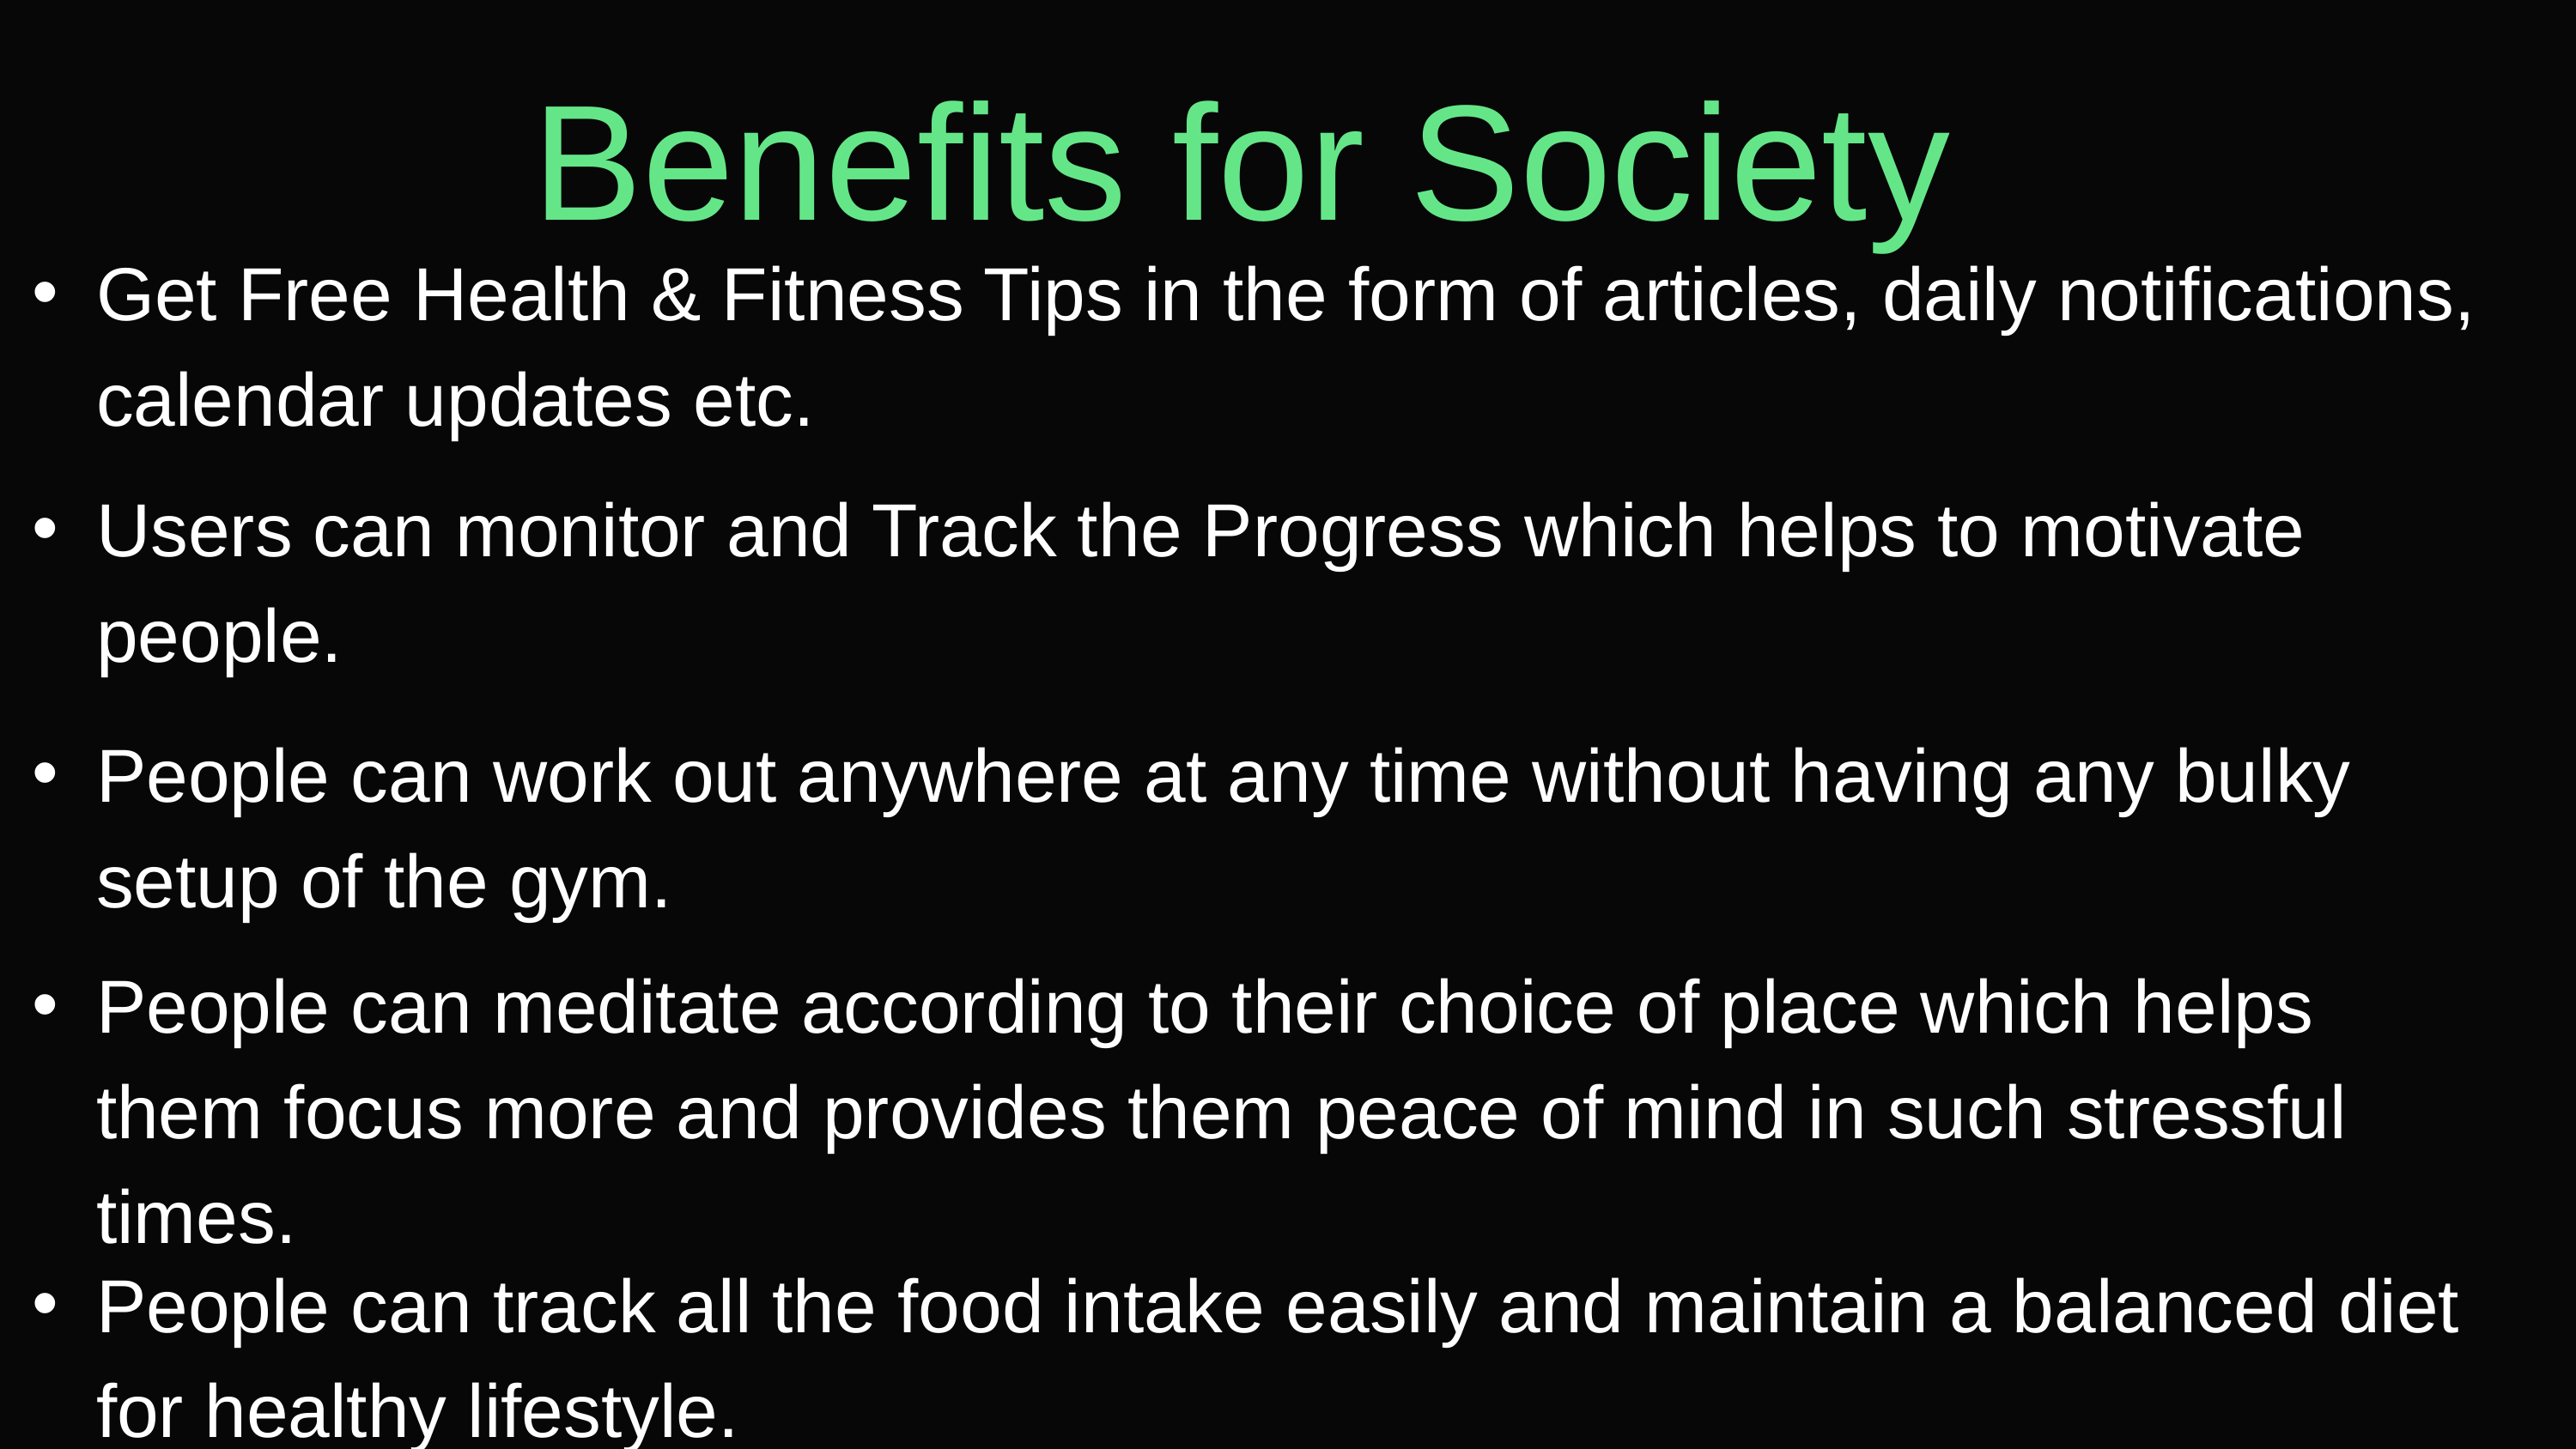

Benefits for Society
Get Free Health & Fitness Tips in the form of articles, daily notifications, calendar updates etc.
Users can monitor and Track the Progress which helps to motivate people.
People can work out anywhere at any time without having any bulky setup of the gym.
People can meditate according to their choice of place which helps them focus more and provides them peace of mind in such stressful times.
People can track all the food intake easily and maintain a balanced diet for healthy lifestyle.